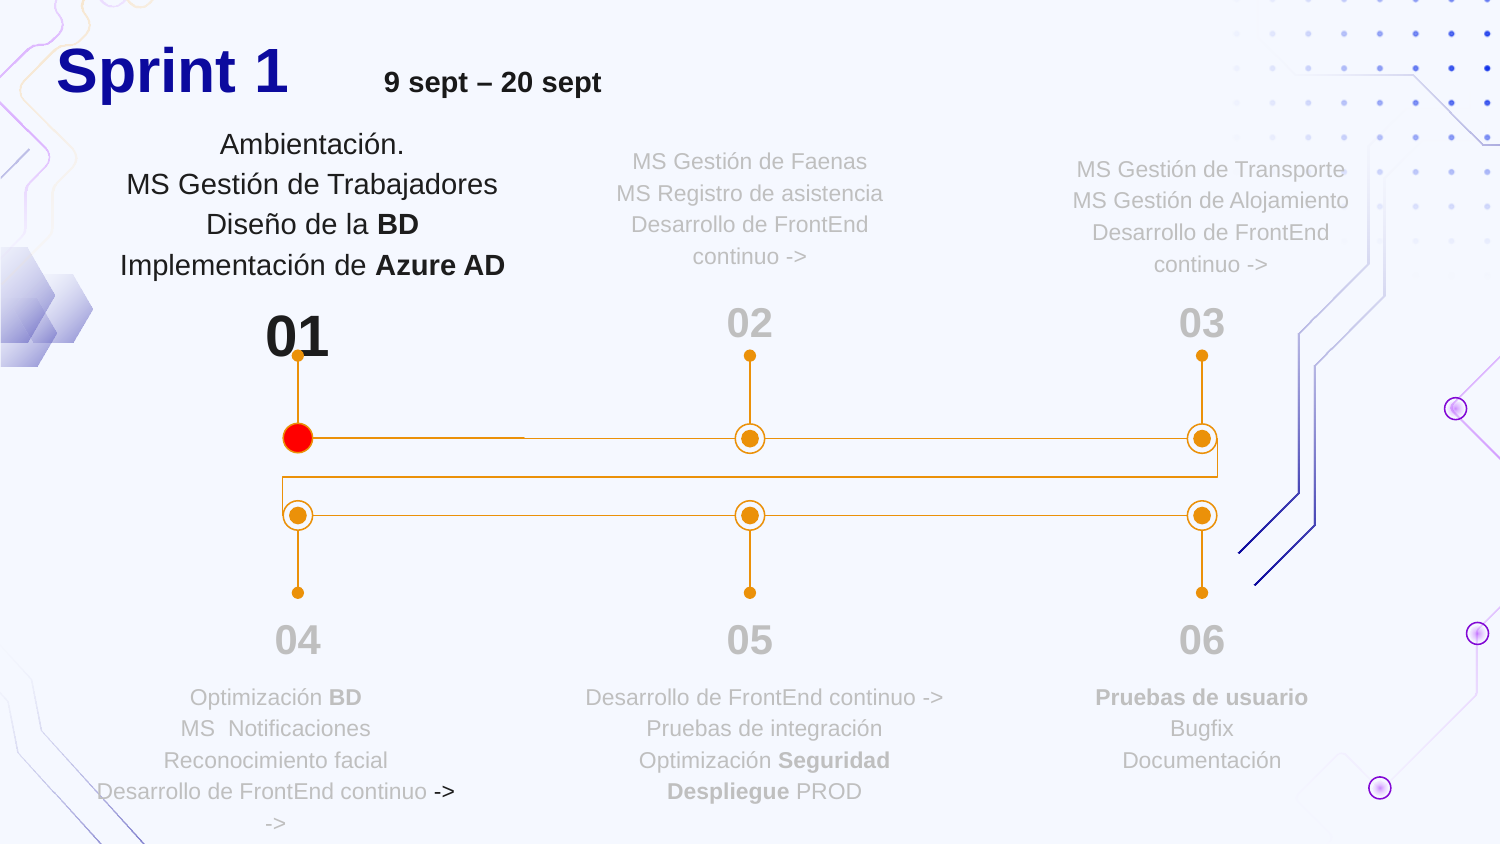

# Sprint 1
9 sept – 20 sept
MS Gestión de Faenas
MS Registro de asistencia
Desarrollo de FrontEnd continuo ->
Ambientación.
MS Gestión de Trabajadores
Diseño de la BD
Implementación de Azure AD
MS Gestión de Transporte
MS Gestión de Alojamiento
Desarrollo de FrontEnd continuo ->

01
02
03

04
05
06
Optimización BD
MS  Notificaciones
Reconocimiento facial
Desarrollo de FrontEnd continuo ->
->

Desarrollo de FrontEnd continuo ->
Pruebas de integración
Optimización Seguridad
Despliegue PROD
Pruebas de usuario
Bugfix
Documentación